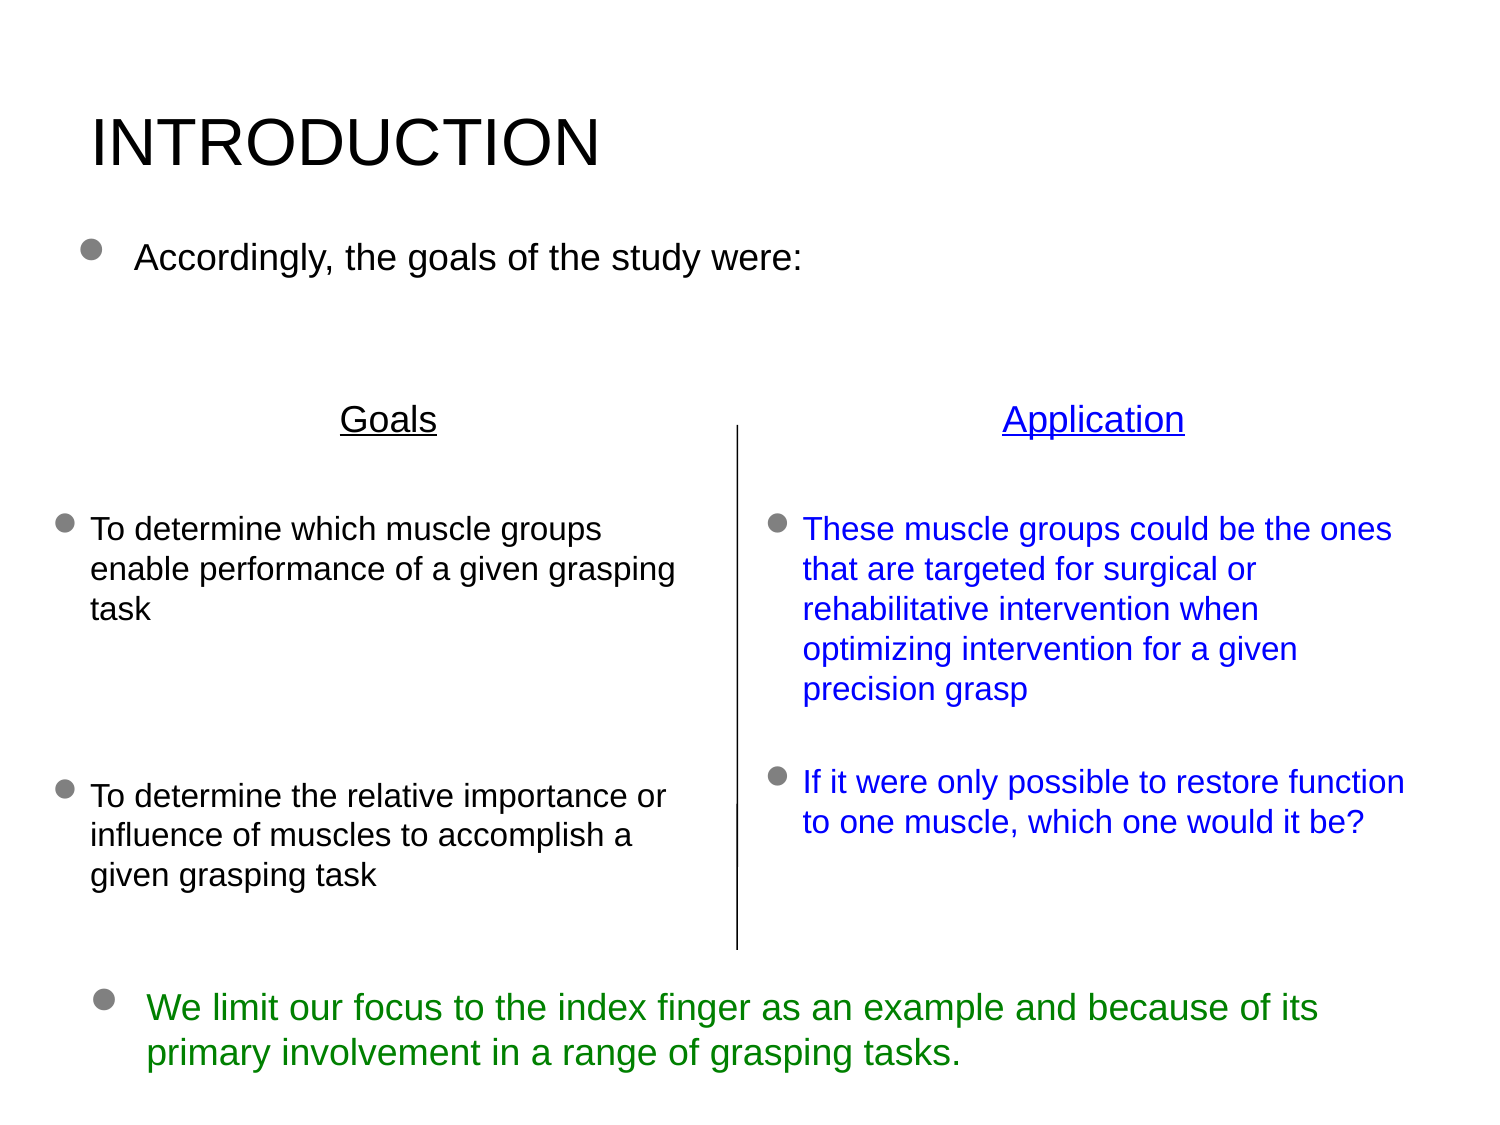

# Introduction
Accordingly, the goals of the study were:

Goals
Application
To determine which muscle groups enable performance of a given grasping task

To determine the relative importance or influence of muscles to accomplish a given grasping task

These muscle groups could be the ones that are targeted for surgical or rehabilitative intervention when optimizing intervention for a given precision grasp

If it were only possible to restore function to one muscle, which one would it be?

We limit our focus to the index finger as an example and because of its primary involvement in a range of grasping tasks.